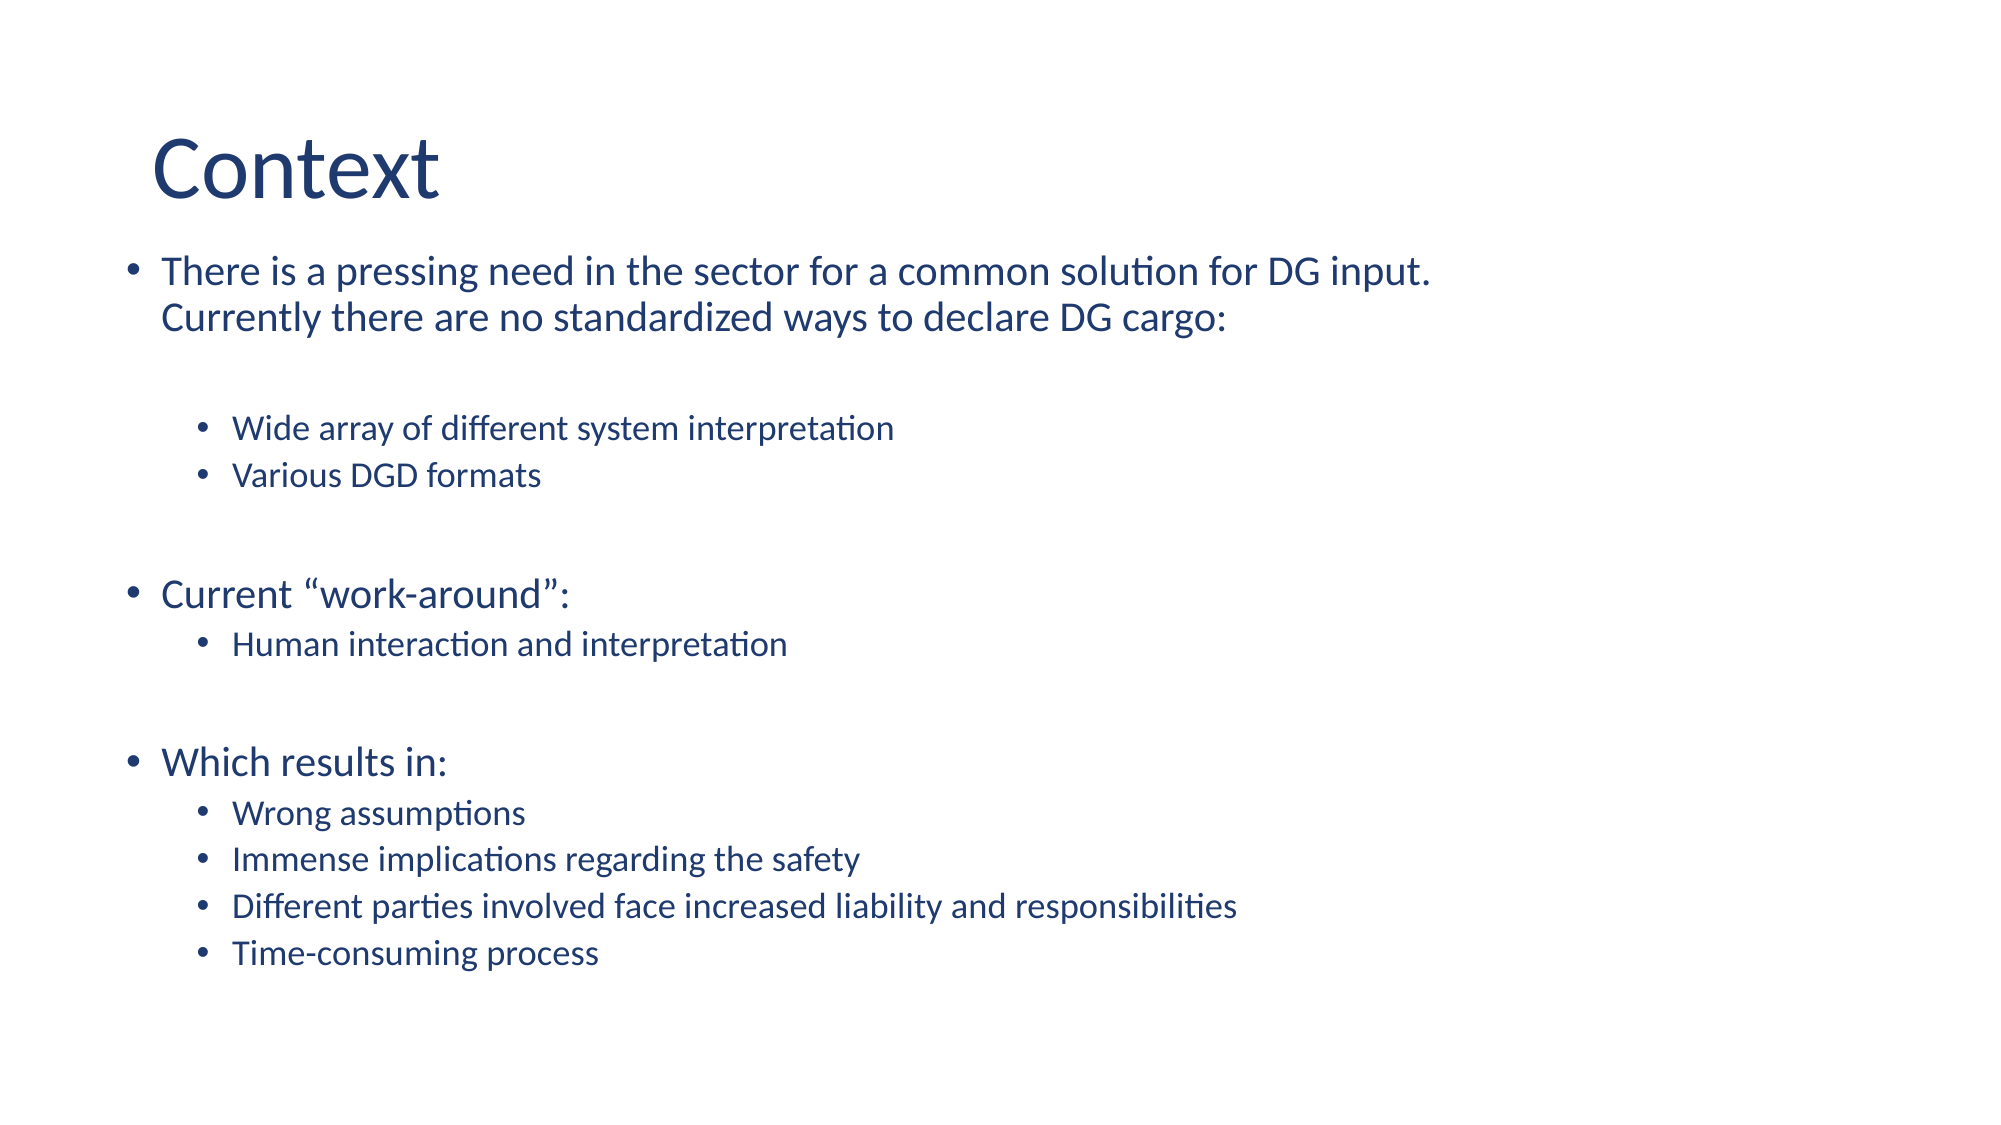

# Context
There is a pressing need in the sector for a common solution for DG input. Currently there are no standardized ways to declare DG cargo:

Wide array of different system interpretation
Various DGD formats

Current “work-around”:
Human interaction and interpretation

Which results in:
Wrong assumptions
Immense implications regarding the safety
Different parties involved face increased liability and responsibilities
Time-consuming process